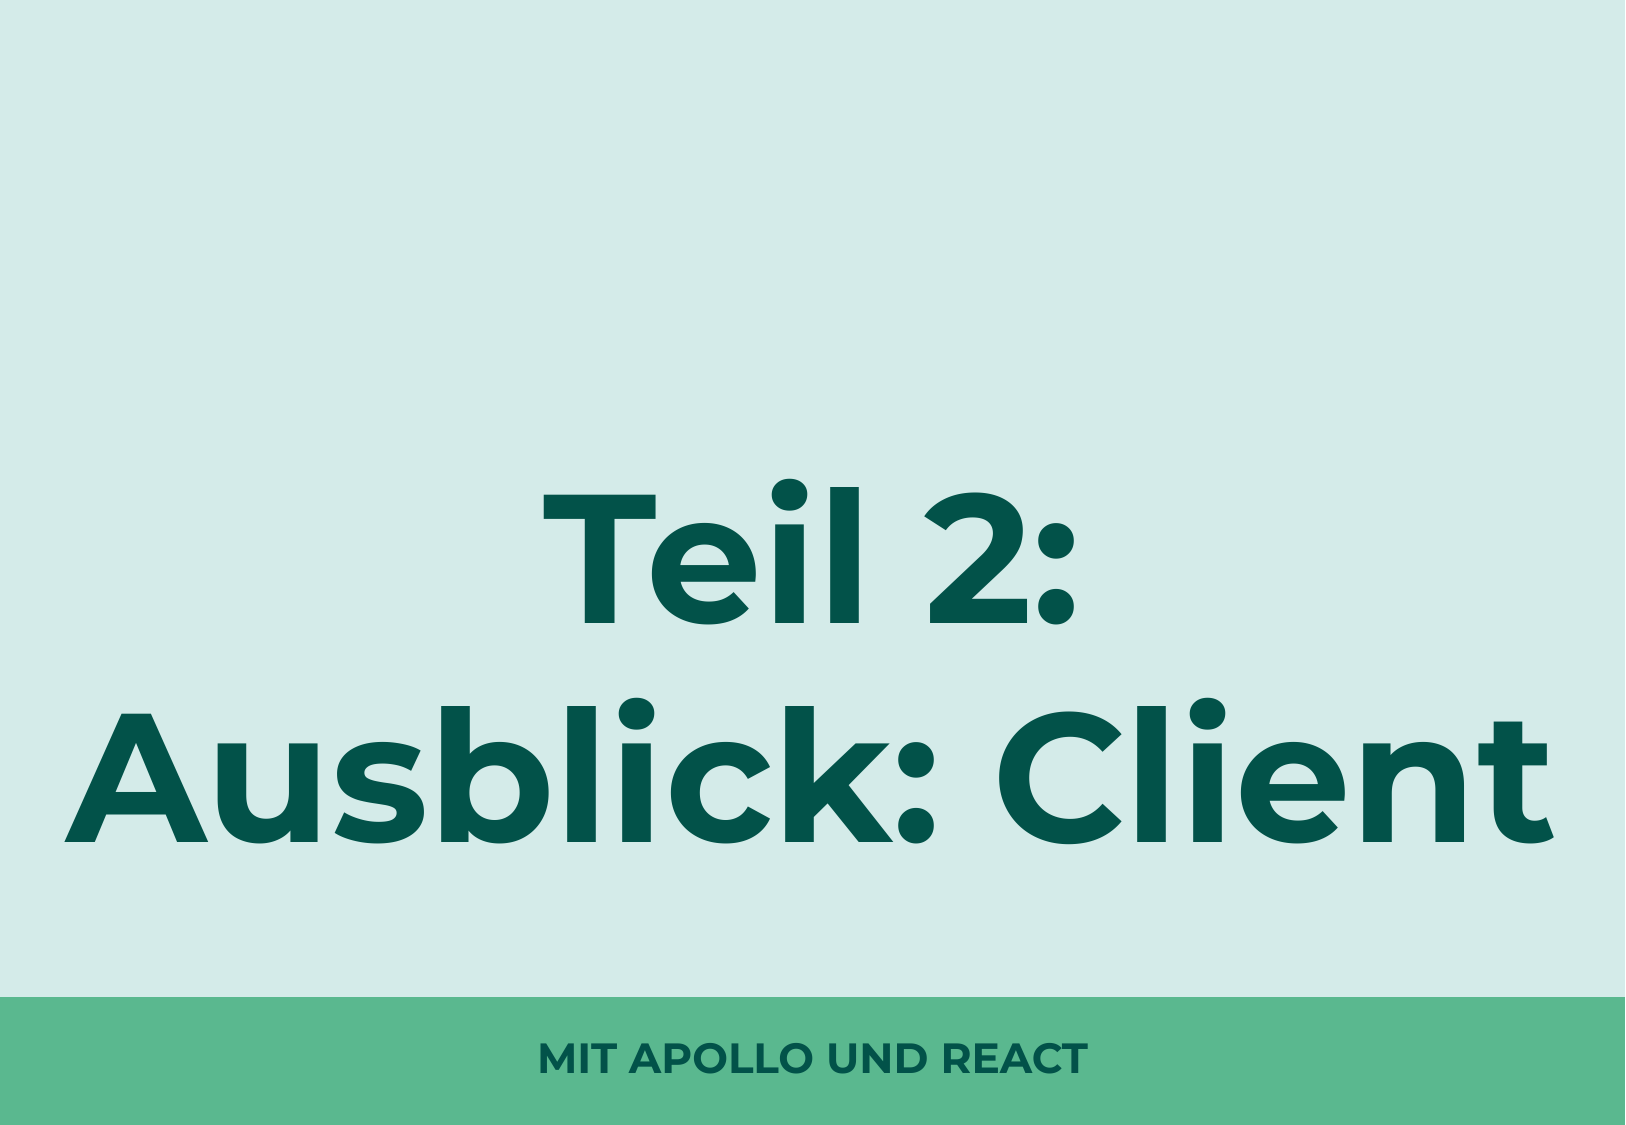

Teil 2:
Ausblick: Client
# mit Apollo und React